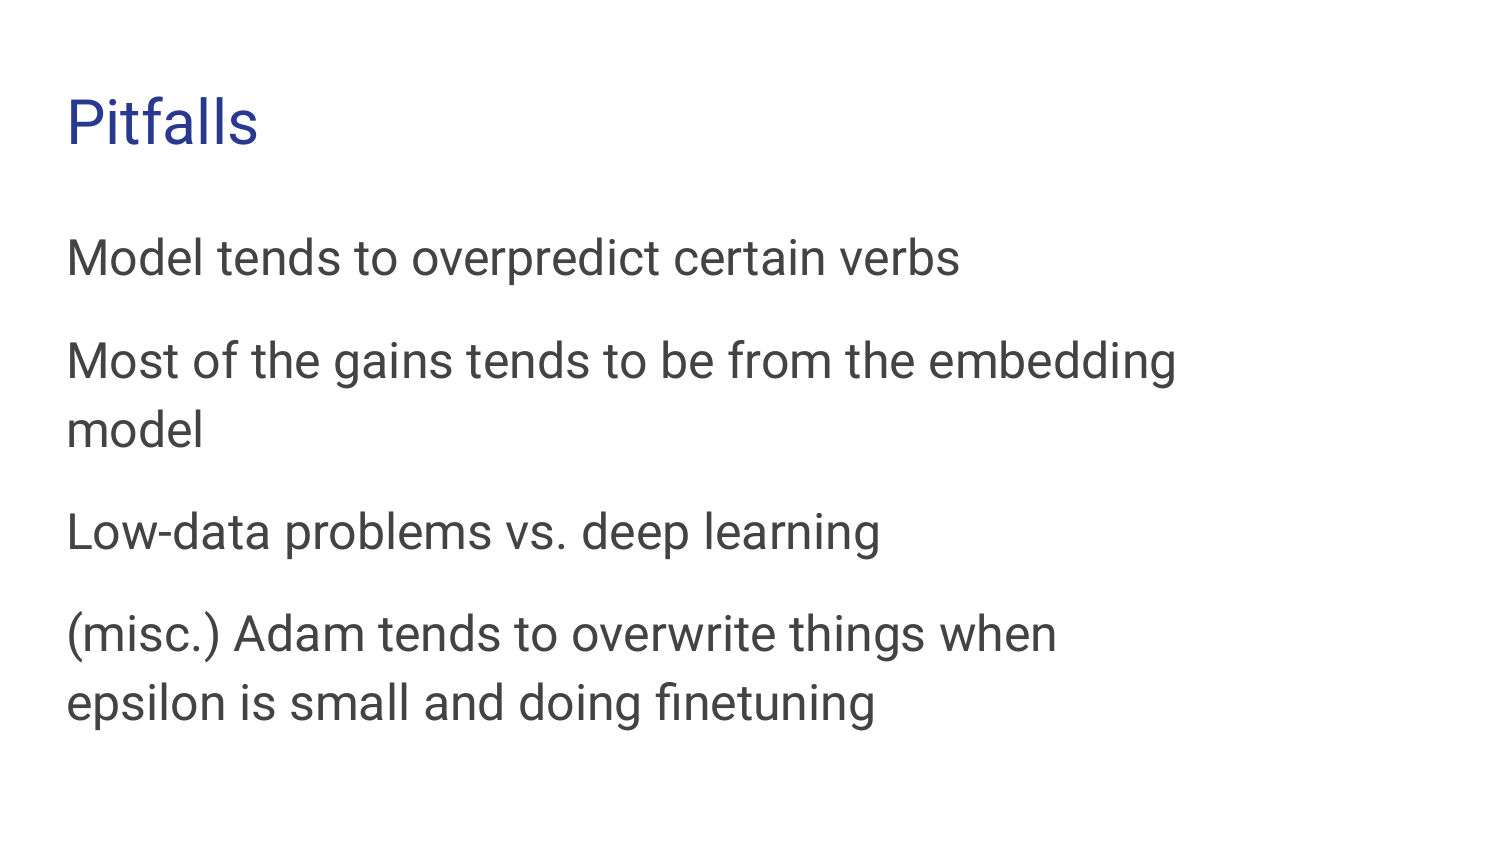

# Pitfalls
Model tends to overpredict certain verbs
Most of the gains tends to be from the embedding model
Low-data problems vs. deep learning
(misc.) Adam tends to overwrite things when epsilon is small and doing finetuning